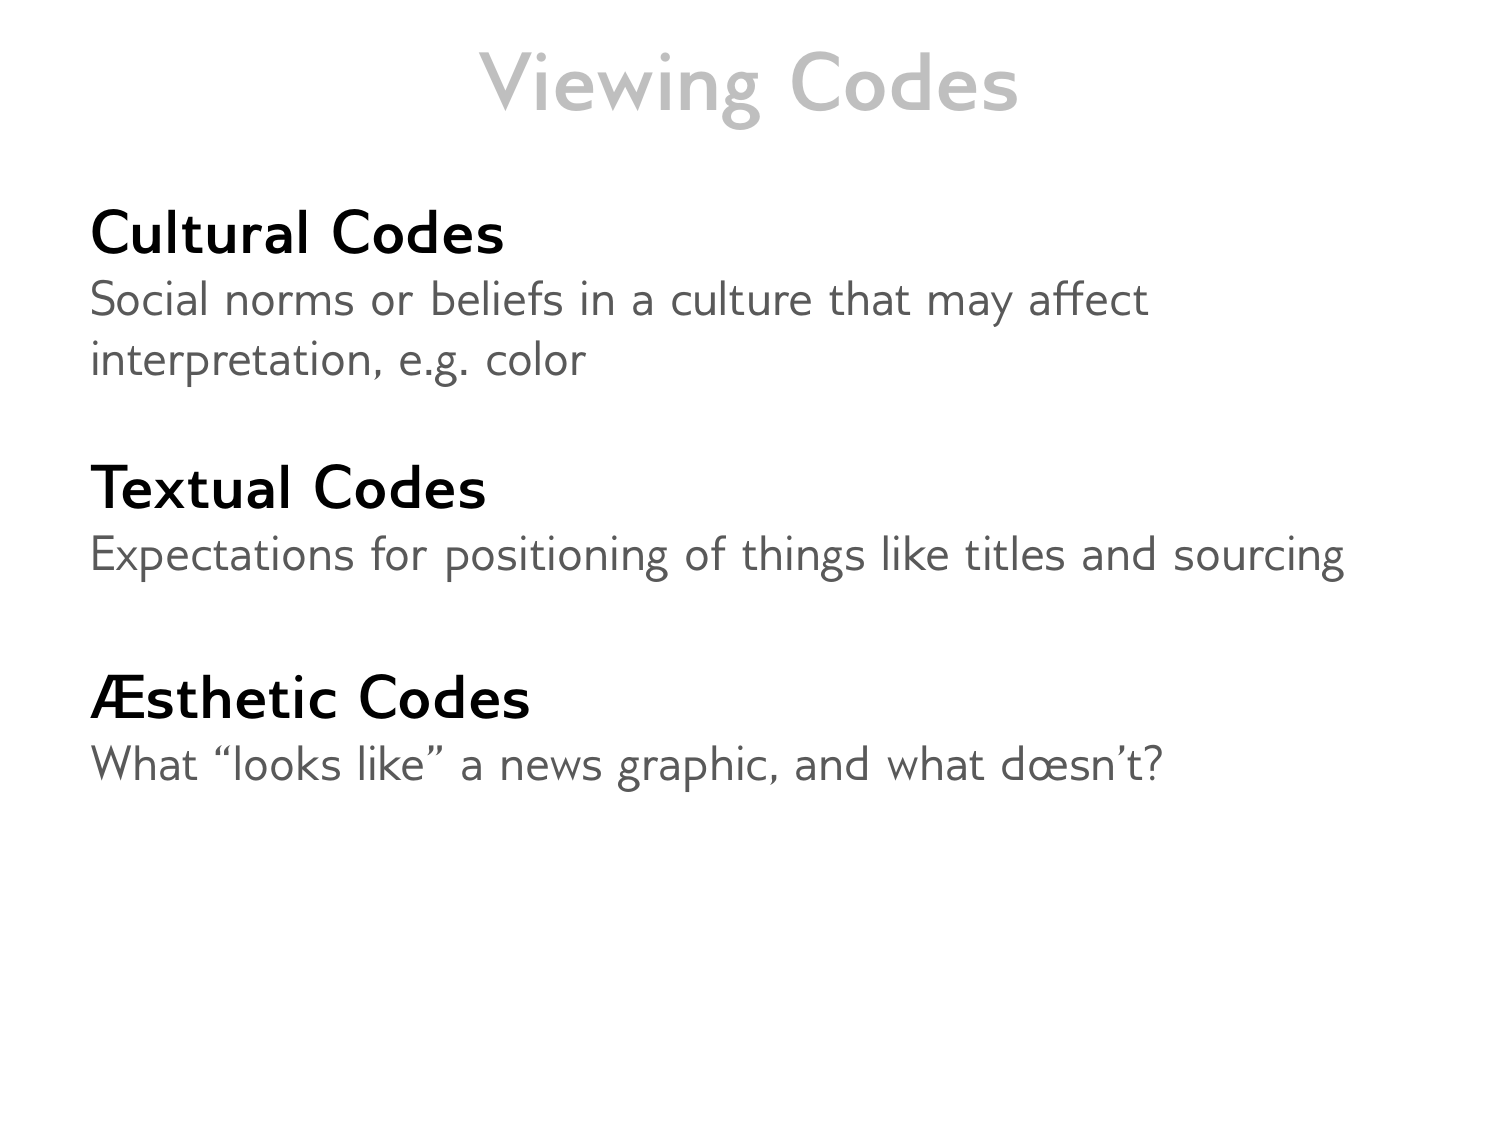

# Viewing Codes
Cultural Codes
Social norms or beliefs in a culture that may affect interpretation, e.g. color

Textual Codes
Expectations for positioning of things like titles and sourcing

Aesthetic Codes
What “looks like” a news graphic, and what doesn’t?